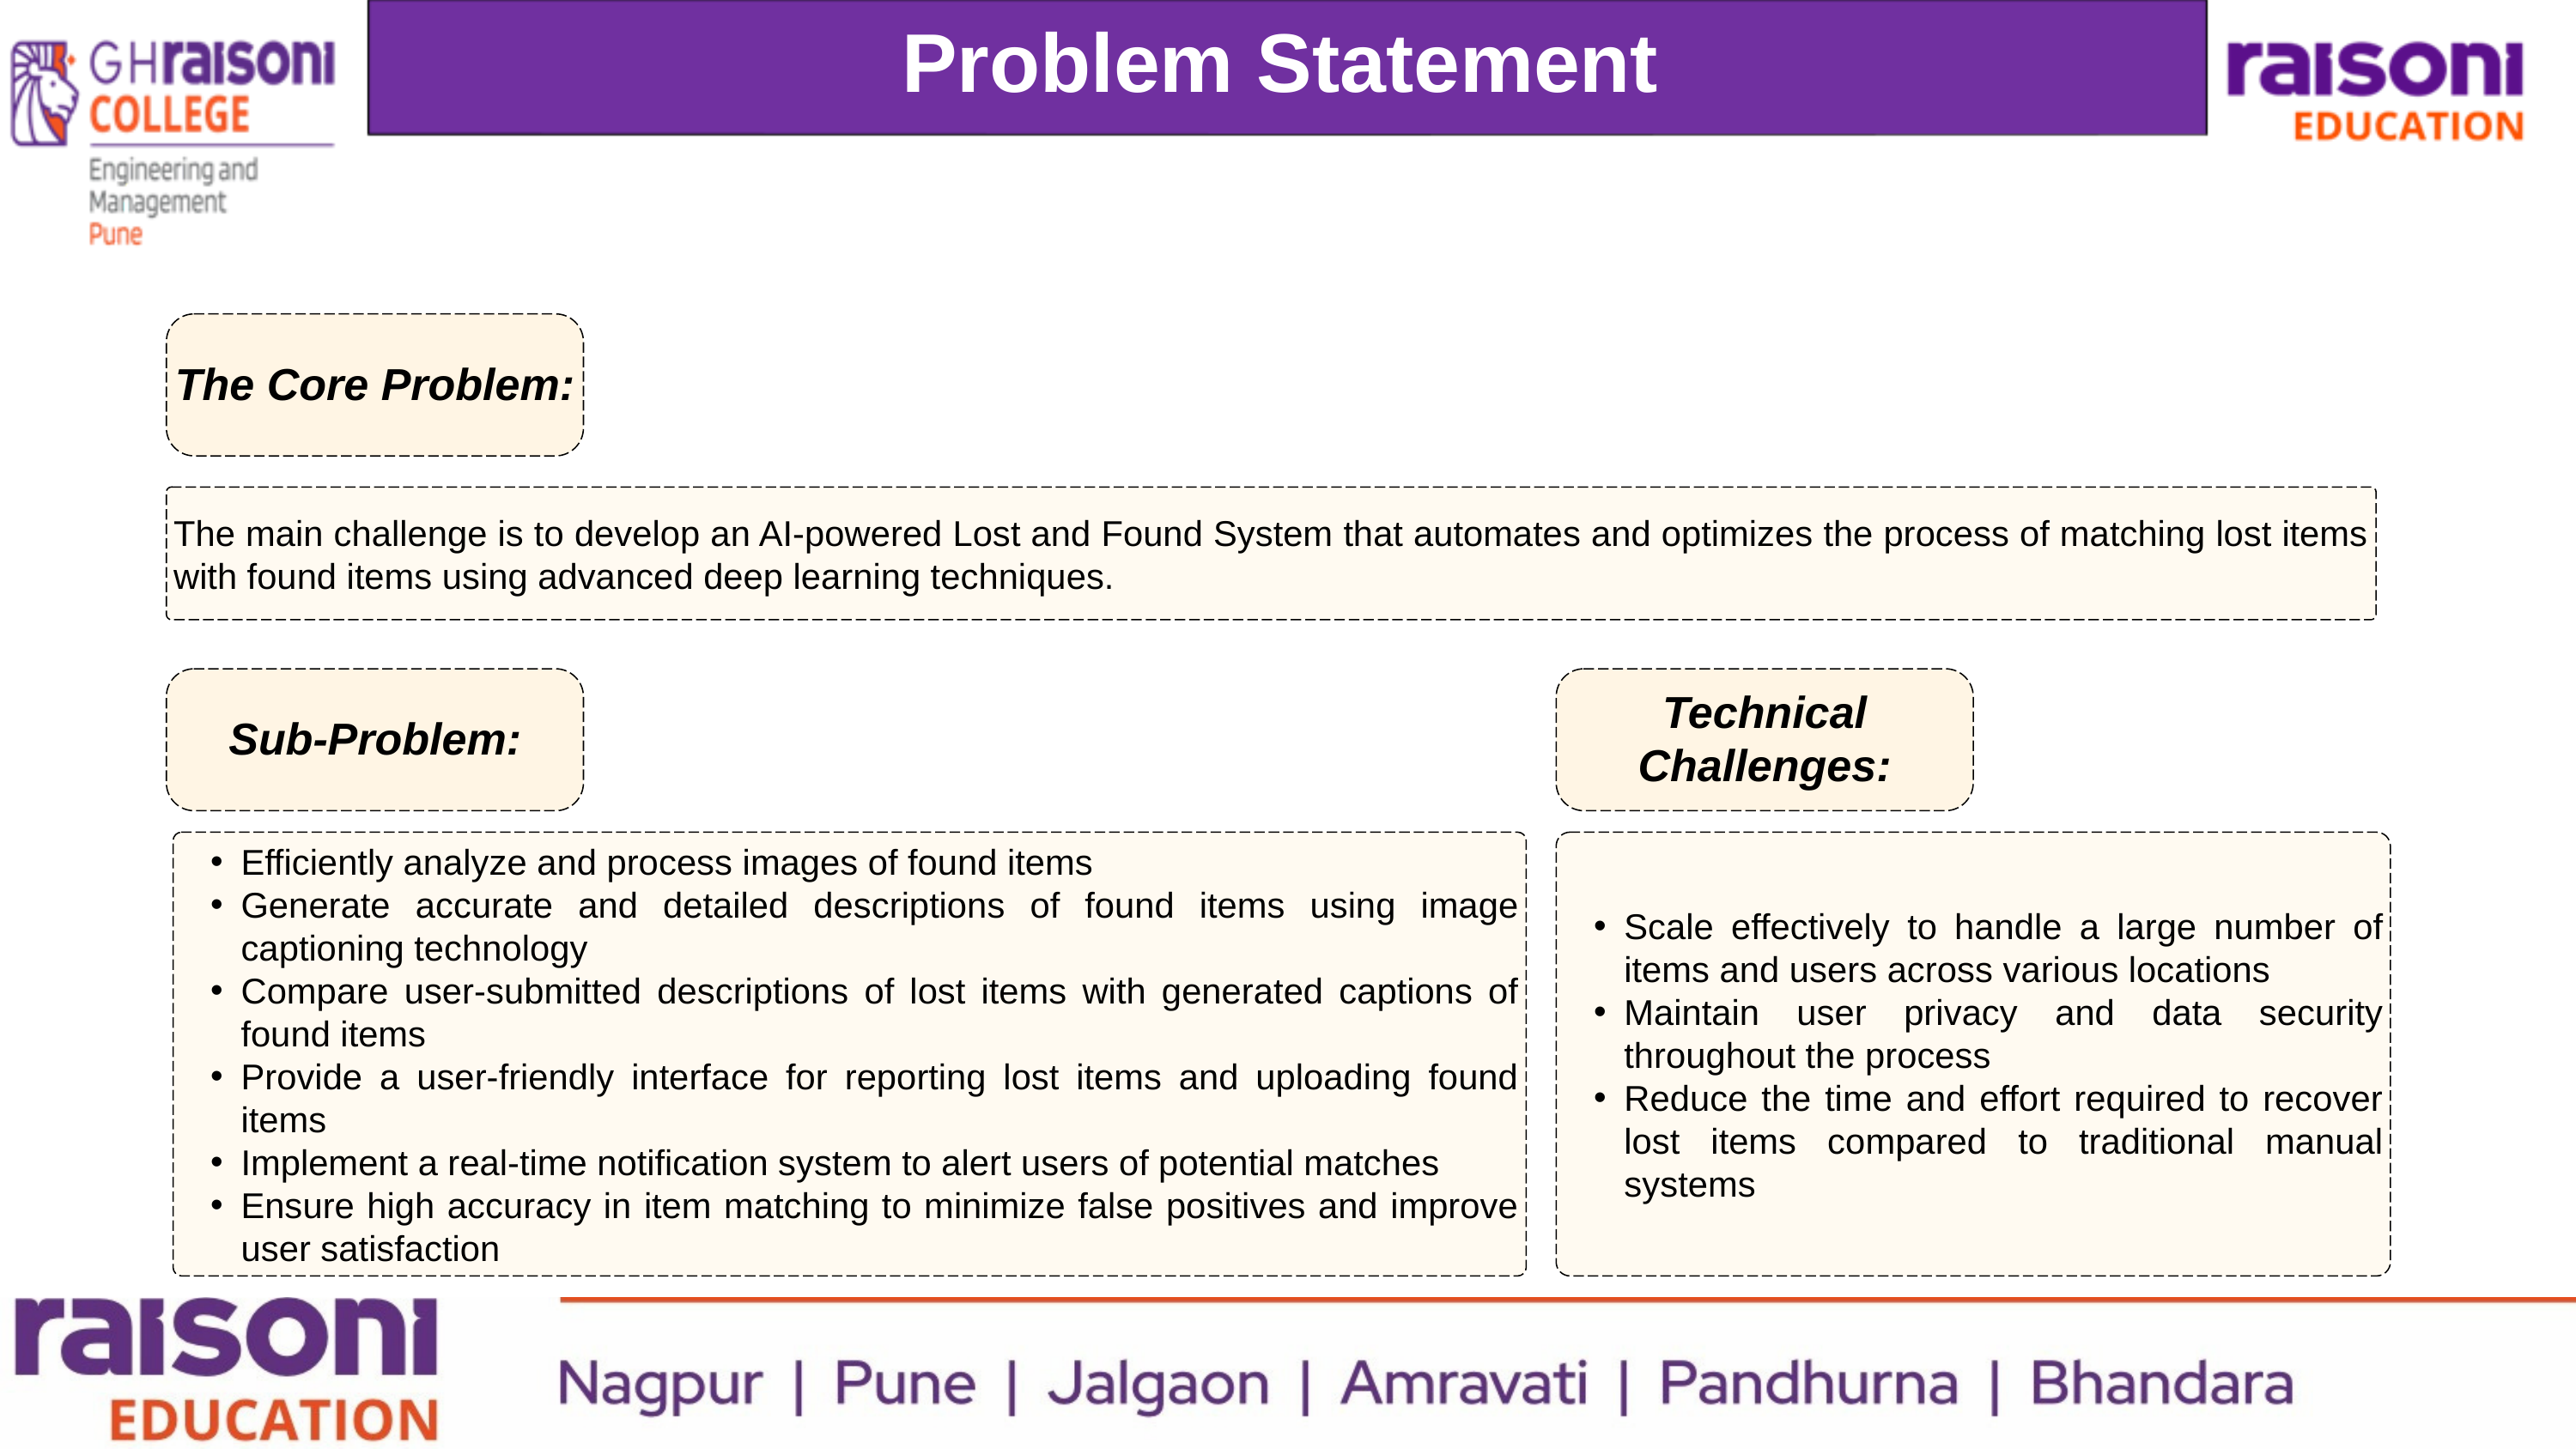

Problem Statement

The Core Problem:

The main challenge is to develop an AI-powered Lost and Found System that automates and optimizes the process of matching lost items with found items using advanced deep learning techniques.

Sub-Problem:

Technical Challenges:

Efficiently analyze and process images of found items
Generate accurate and detailed descriptions of found items using image captioning technology
Compare user-submitted descriptions of lost items with generated captions of found items
Provide a user-friendly interface for reporting lost items and uploading found items
Implement a real-time notification system to alert users of potential matches
Ensure high accuracy in item matching to minimize false positives and improve user satisfaction

Scale effectively to handle a large number of items and users across various locations
Maintain user privacy and data security throughout the process
Reduce the time and effort required to recover lost items compared to traditional manual systems